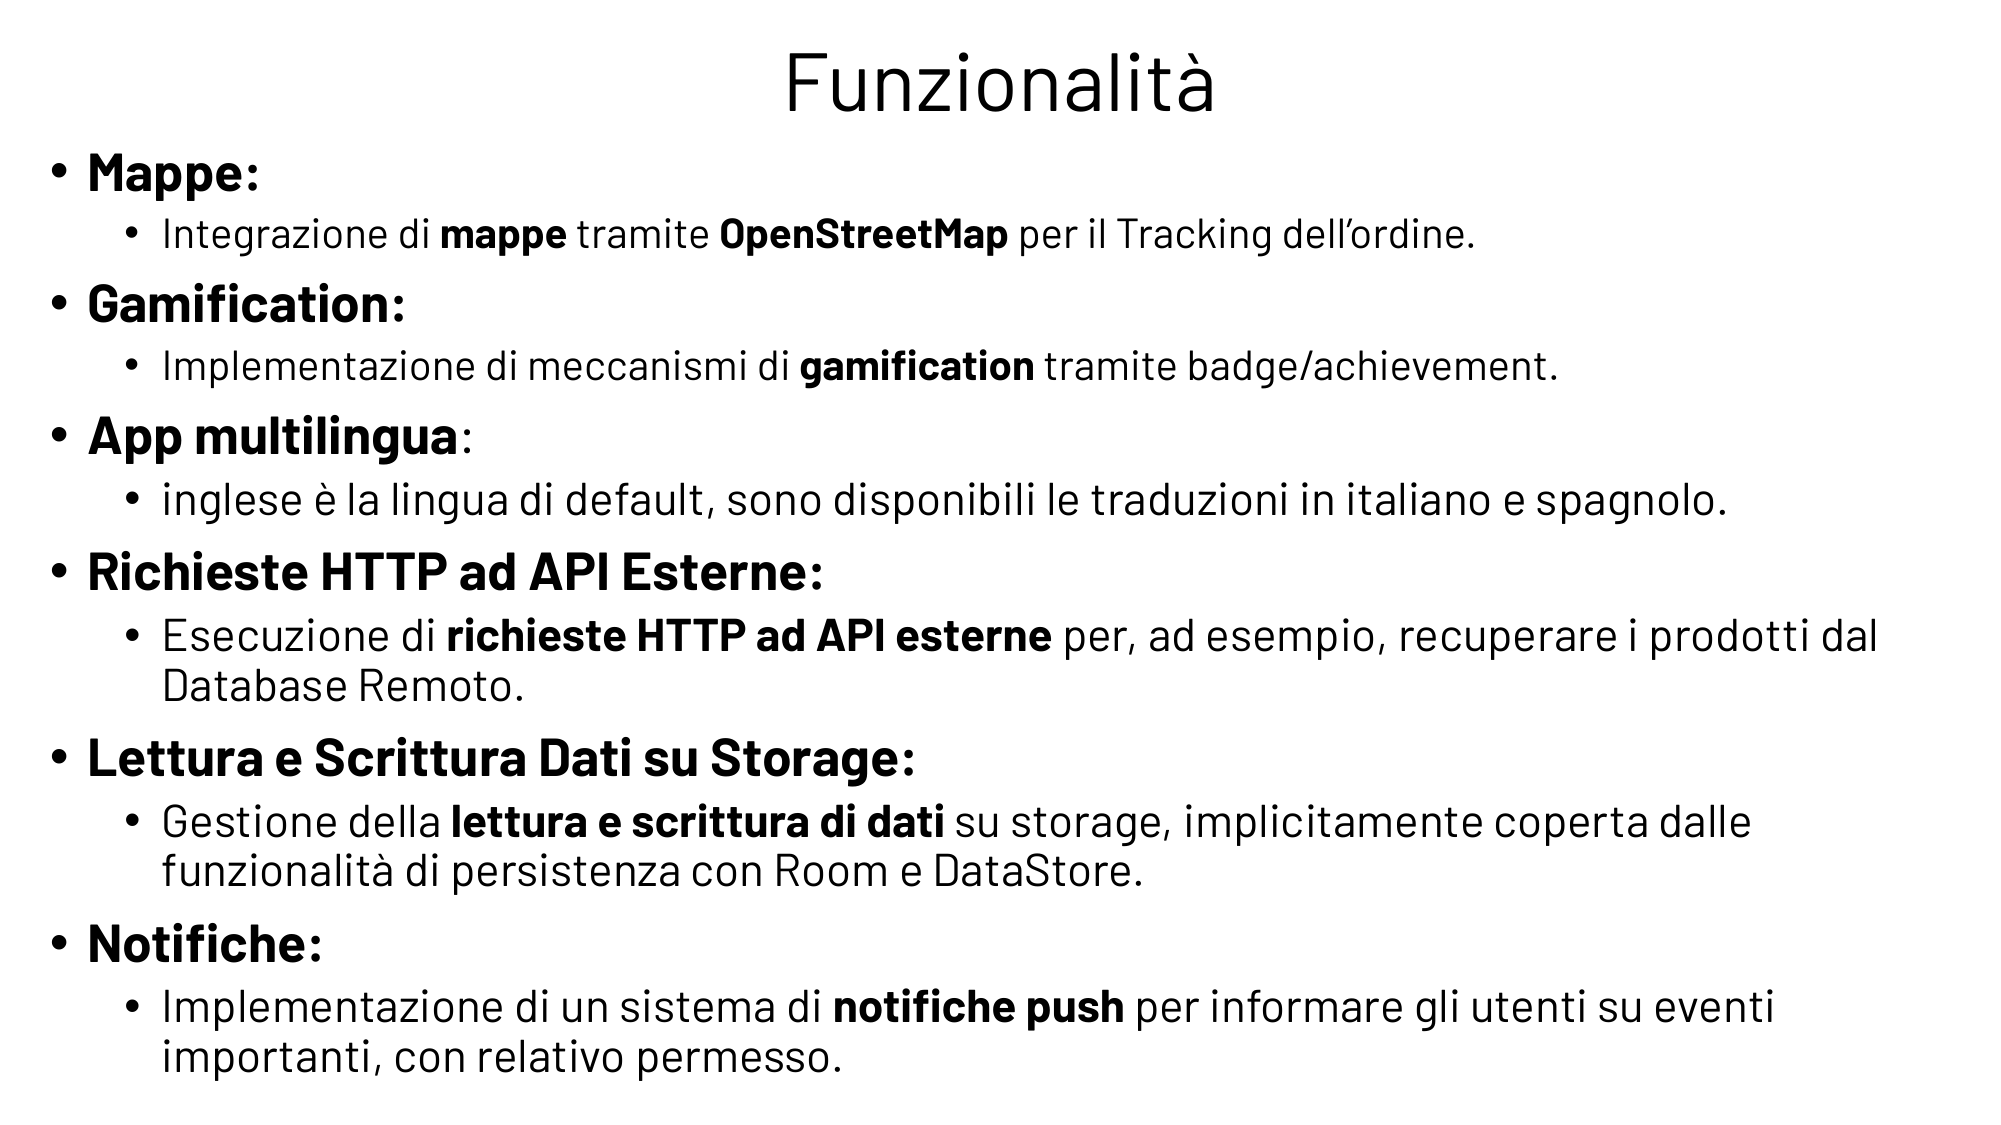

# Funzionalità
Mappe:
Integrazione di mappe tramite OpenStreetMap per il Tracking dell’ordine.
Gamification:
Implementazione di meccanismi di gamification tramite badge/achievement.
App multilingua:
inglese è la lingua di default, sono disponibili le traduzioni in italiano e spagnolo.
Richieste HTTP ad API Esterne:
Esecuzione di richieste HTTP ad API esterne per, ad esempio, recuperare i prodotti dal Database Remoto.
Lettura e Scrittura Dati su Storage:
Gestione della lettura e scrittura di dati su storage, implicitamente coperta dalle funzionalità di persistenza con Room e DataStore.
Notifiche:
Implementazione di un sistema di notifiche push per informare gli utenti su eventi importanti, con relativo permesso.